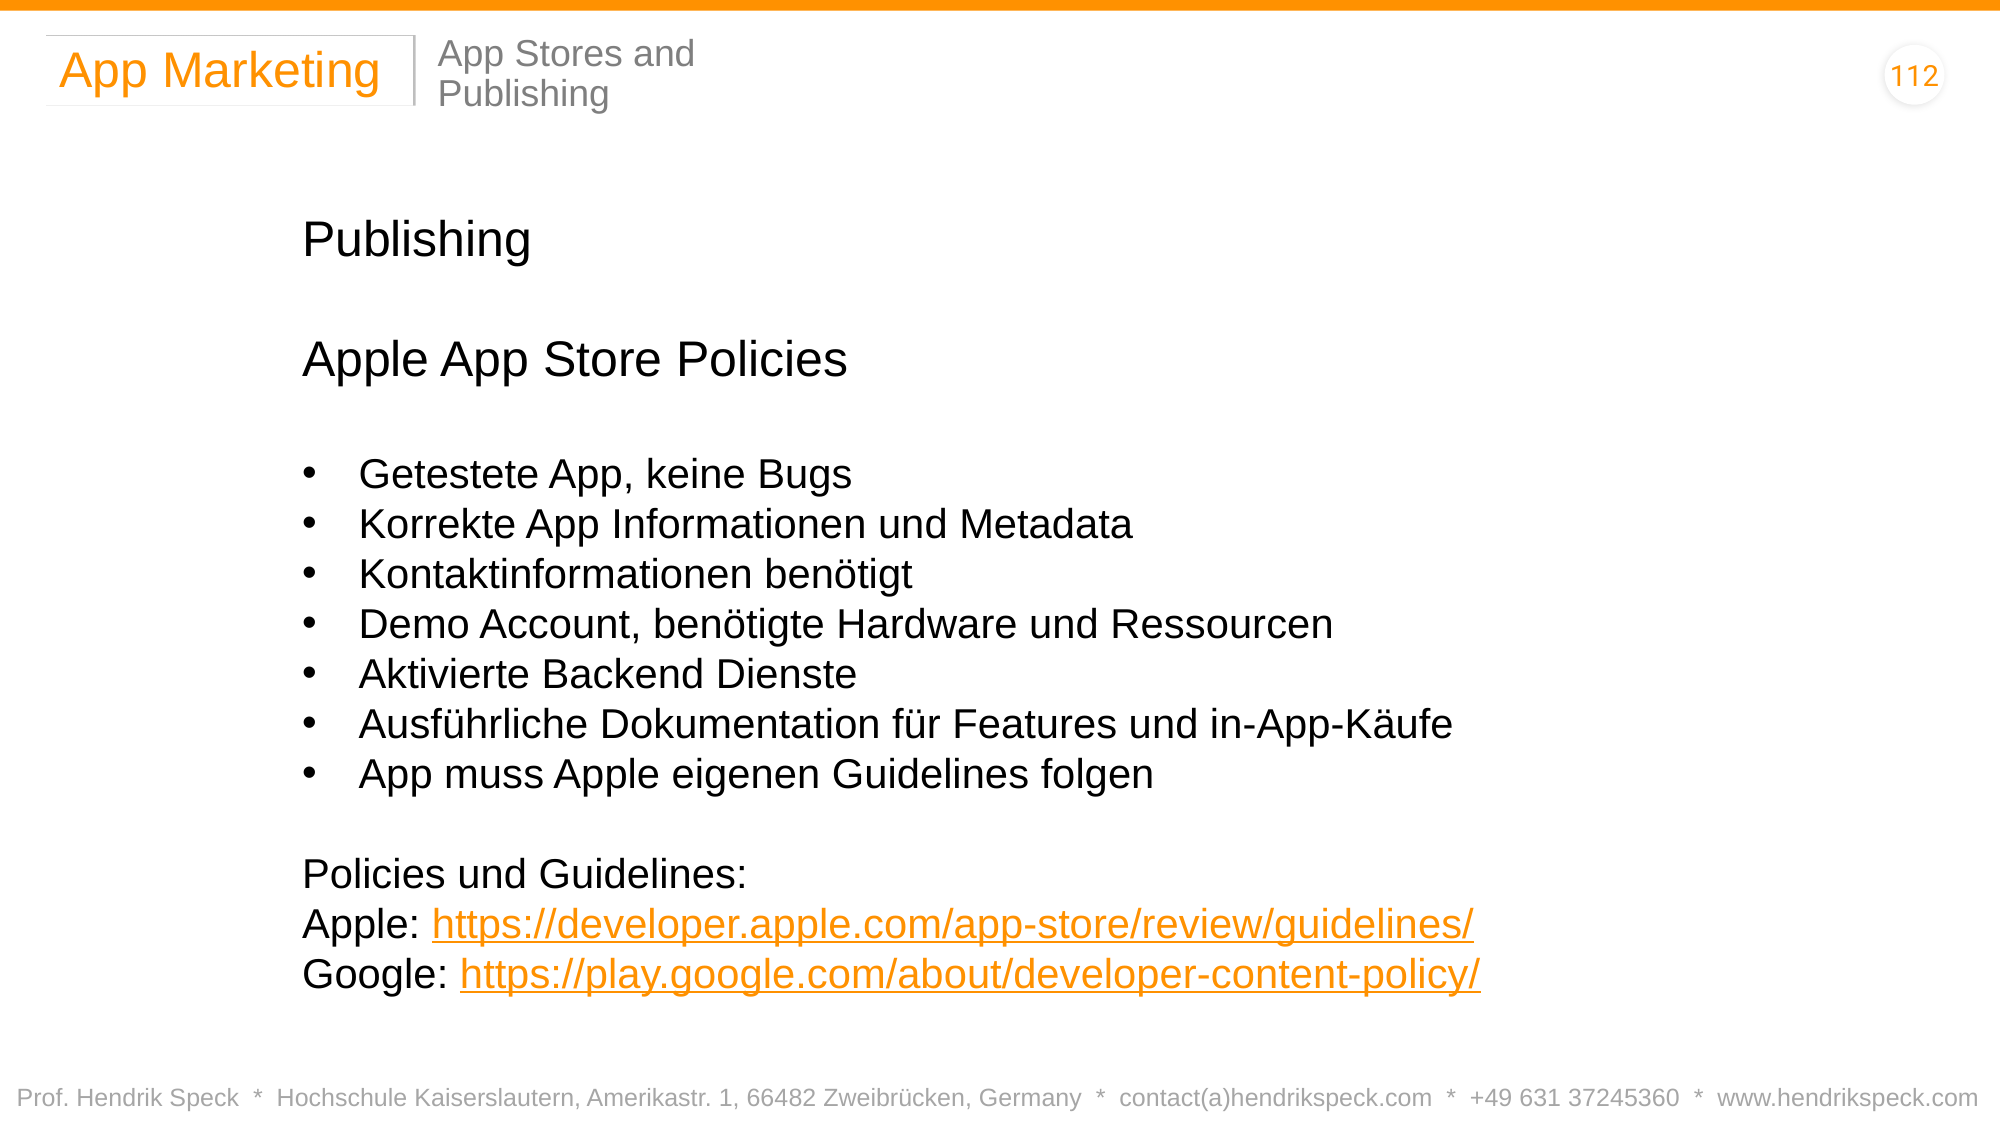

App Marketing
App Stores and Publishing
112
Publishing

Apple App Store Policies

Getestete App, keine Bugs
Korrekte App Informationen und Metadata
Kontaktinformationen benötigt
Demo Account, benötigte Hardware und Ressourcen
Aktivierte Backend Dienste
Ausführliche Dokumentation für Features und in-App-Käufe
App muss Apple eigenen Guidelines folgen

Policies und Guidelines:
Apple: https://developer.apple.com/app-store/review/guidelines/
Google: https://play.google.com/about/developer-content-policy/